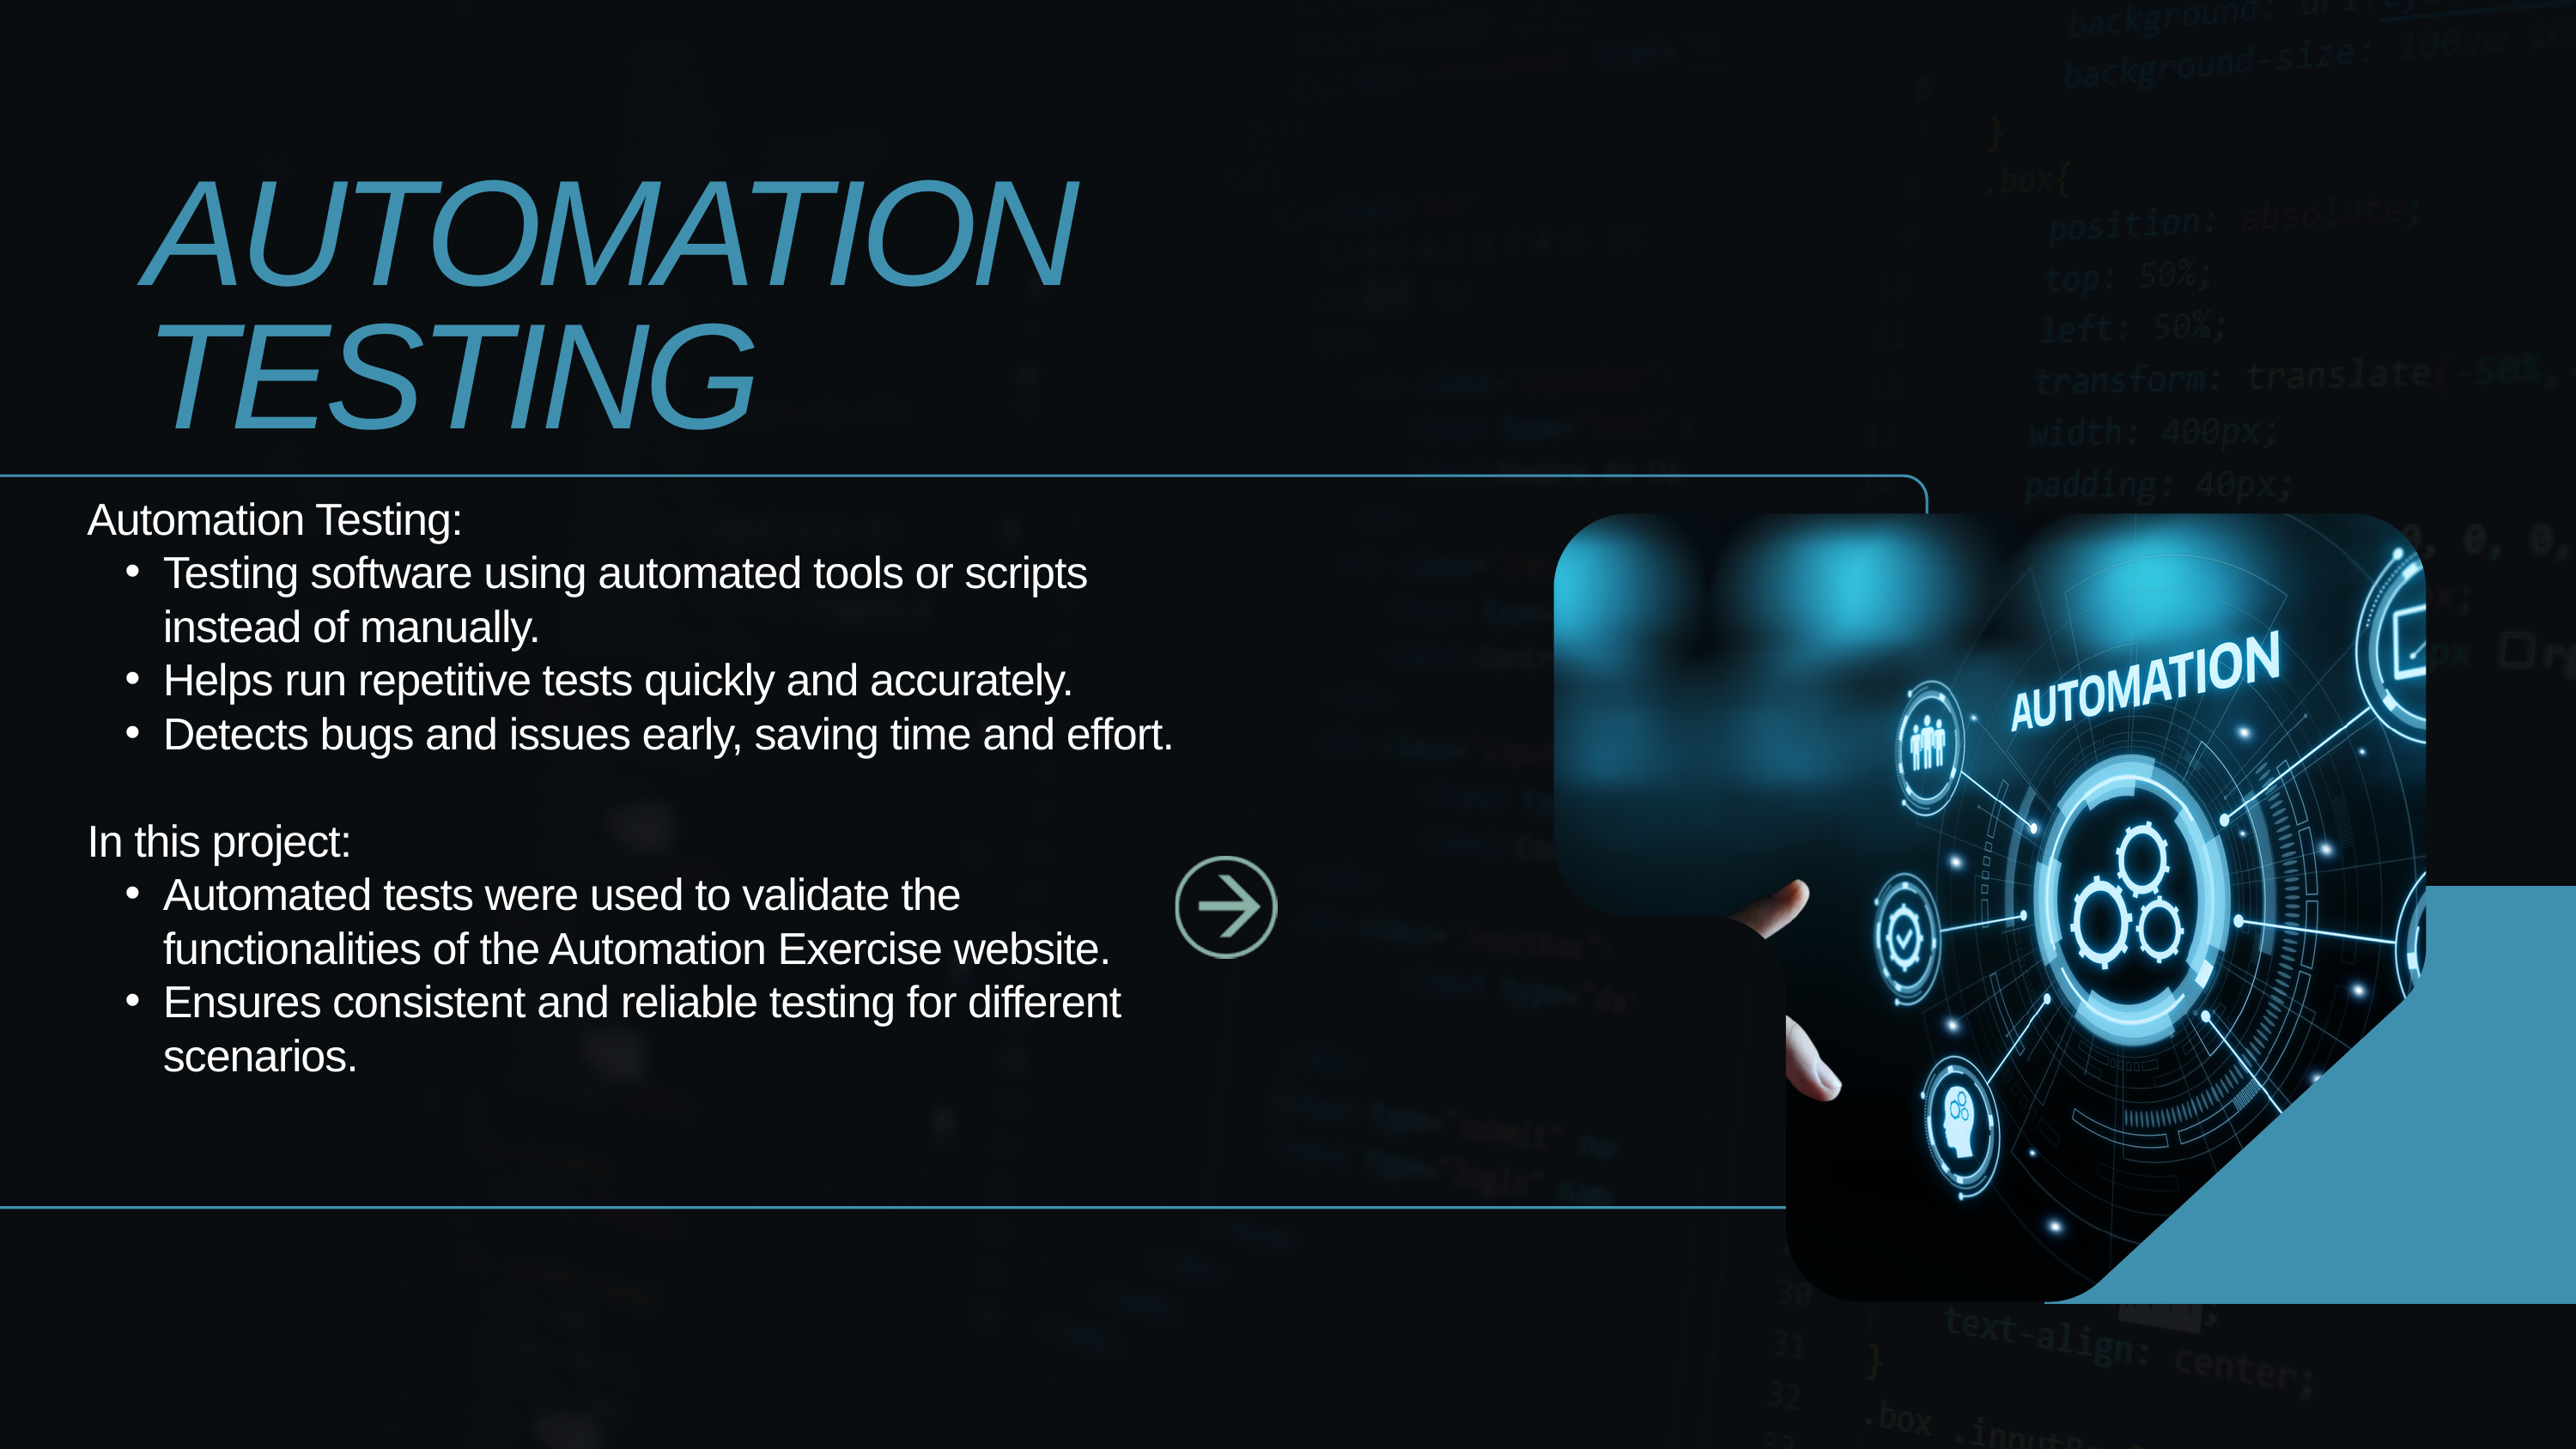

AUTOMATION TESTING

Automation Testing:
Testing software using automated tools or scripts instead of manually.
Helps run repetitive tests quickly and accurately.
Detects bugs and issues early, saving time and effort.

In this project:
Automated tests were used to validate the functionalities of the Automation Exercise website.
Ensures consistent and reliable testing for different scenarios.